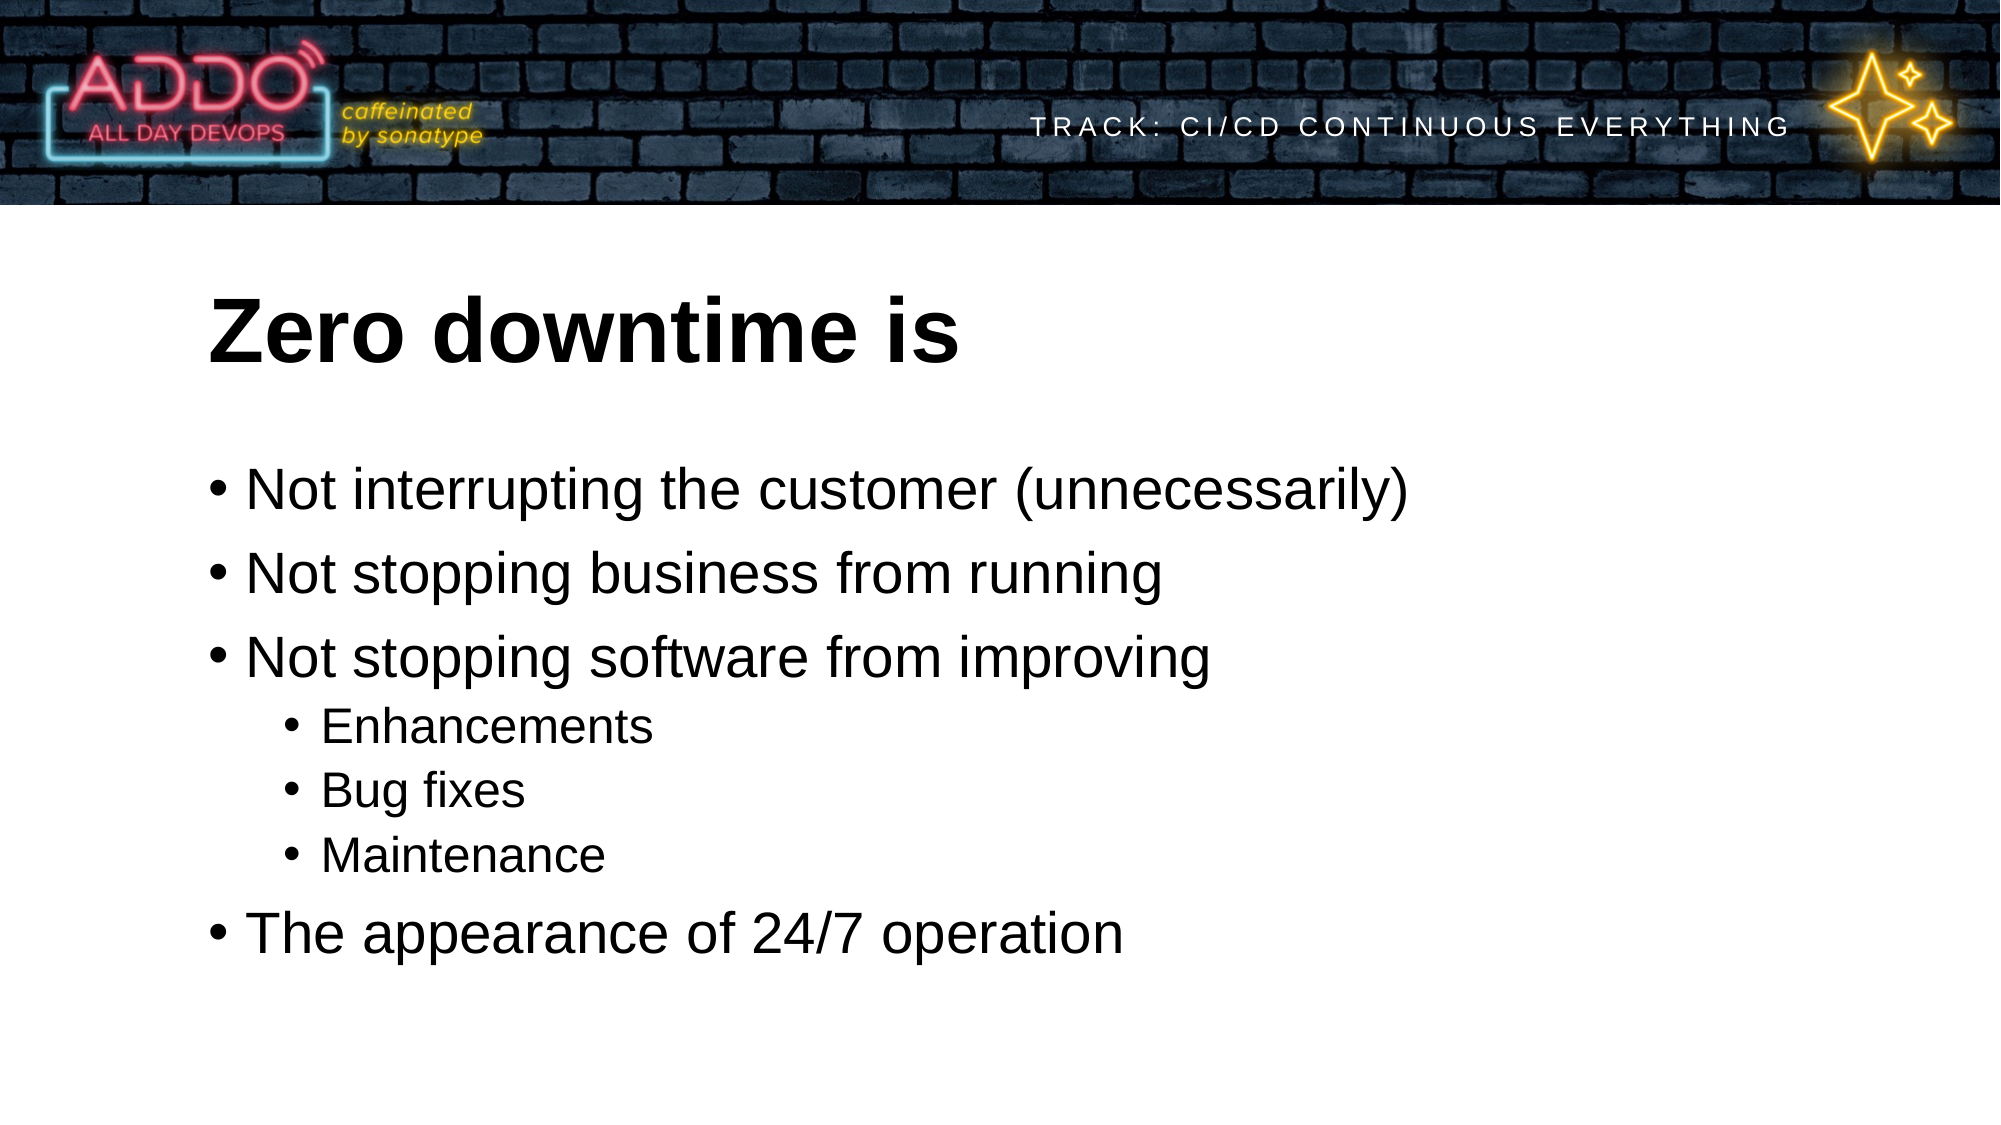

# Zero downtime is
Not interrupting the customer (unnecessarily)
Not stopping business from running
Not stopping software from improving
Enhancements
Bug fixes
Maintenance
The appearance of 24/7 operation